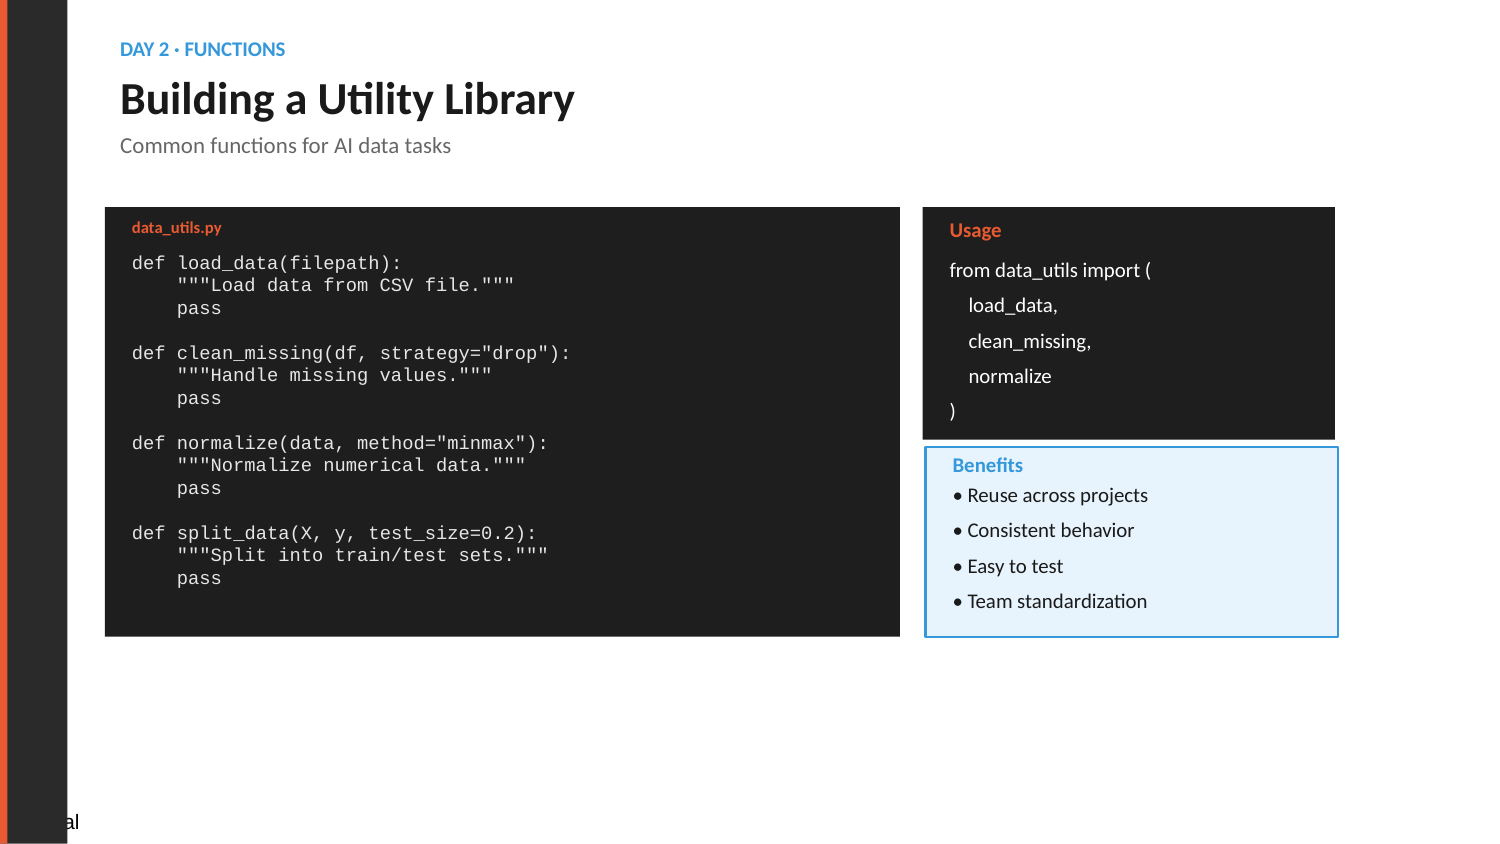

DAY 2 · FUNCTIONS
Building a Utility Library
Common functions for AI data tasks

data_utils.py
Usage
def load_data(filepath):
    """Load data from CSV file."""
    pass

def clean_missing(df, strategy="drop"):
    """Handle missing values."""
    pass

def normalize(data, method="minmax"):
    """Normalize numerical data."""
    pass

def split_data(X, y, test_size=0.2):
    """Split into train/test sets."""
    pass
from data_utils import (
    load_data,
    clean_missing,
    normalize
)

Benefits
• Reuse across projects
• Consistent behavior
• Easy to test
• Team standardization